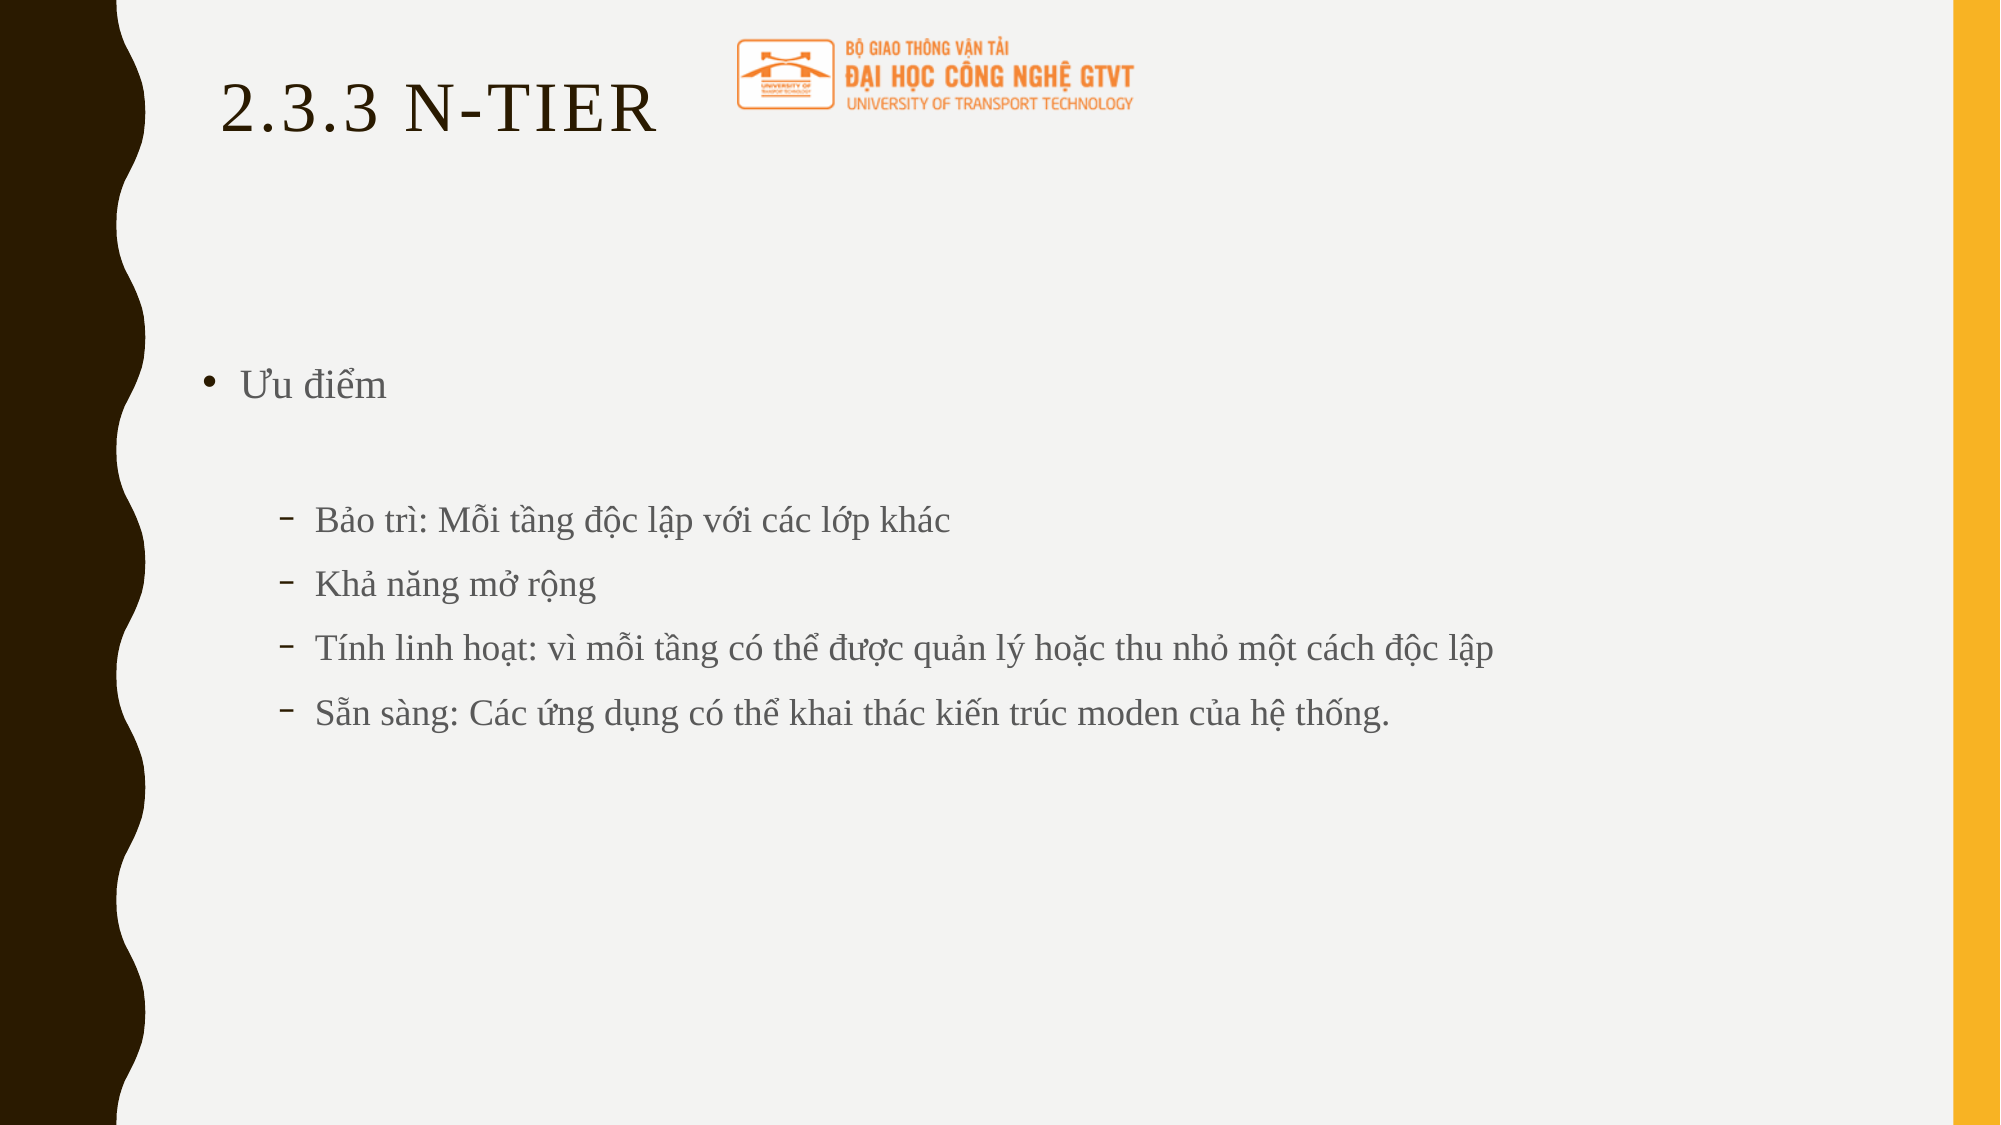

# 2.3.3 N-TIER
Ưu điểm

Bảo trì: Mỗi tầng độc lập với các lớp khác
Khả năng mở rộng
Tính linh hoạt: vì mỗi tầng có thể được quản lý hoặc thu nhỏ một cách độc lập
Sẵn sàng: Các ứng dụng có thể khai thác kiến trúc moden của hệ thống.